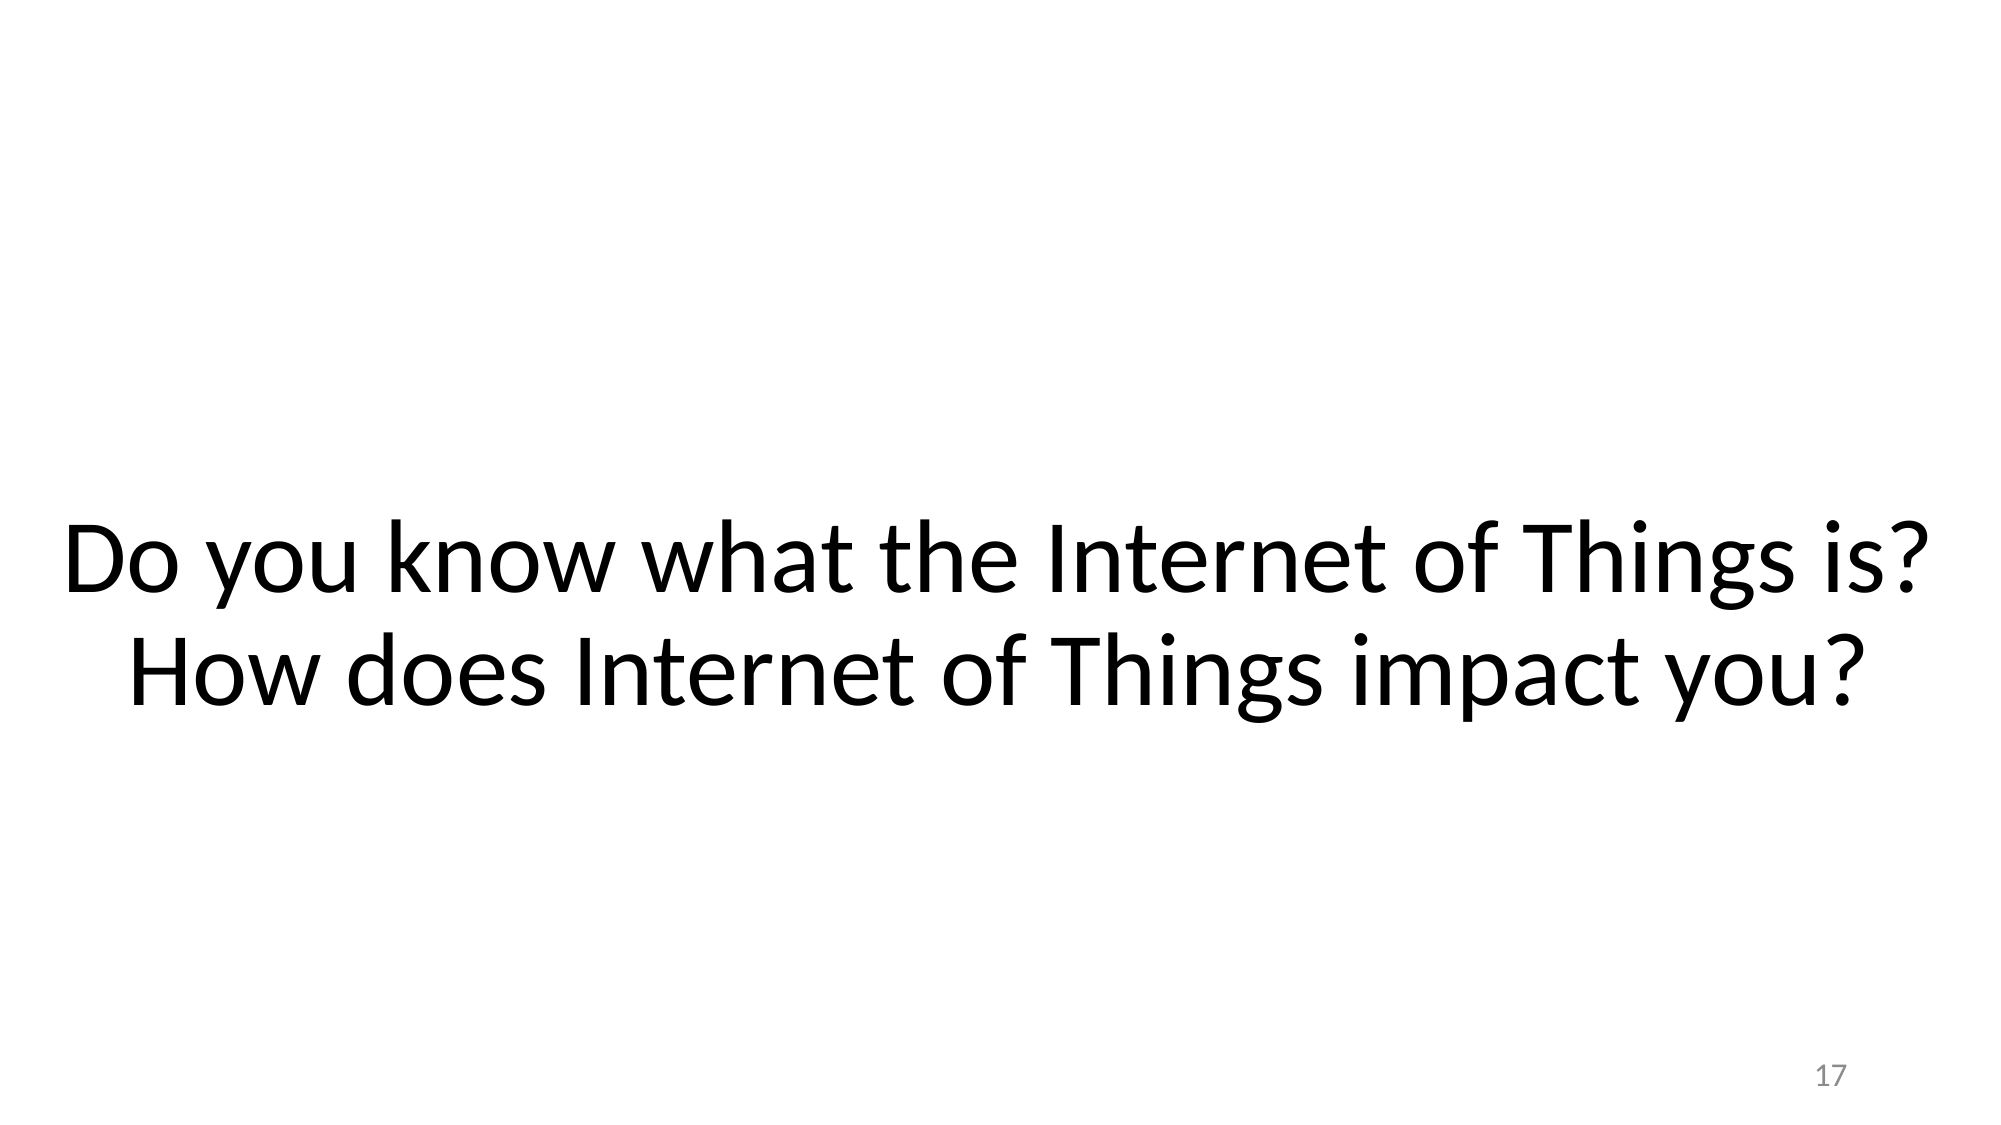

Do you know what the Internet of Things is? How does Internet of Things impact you?

17